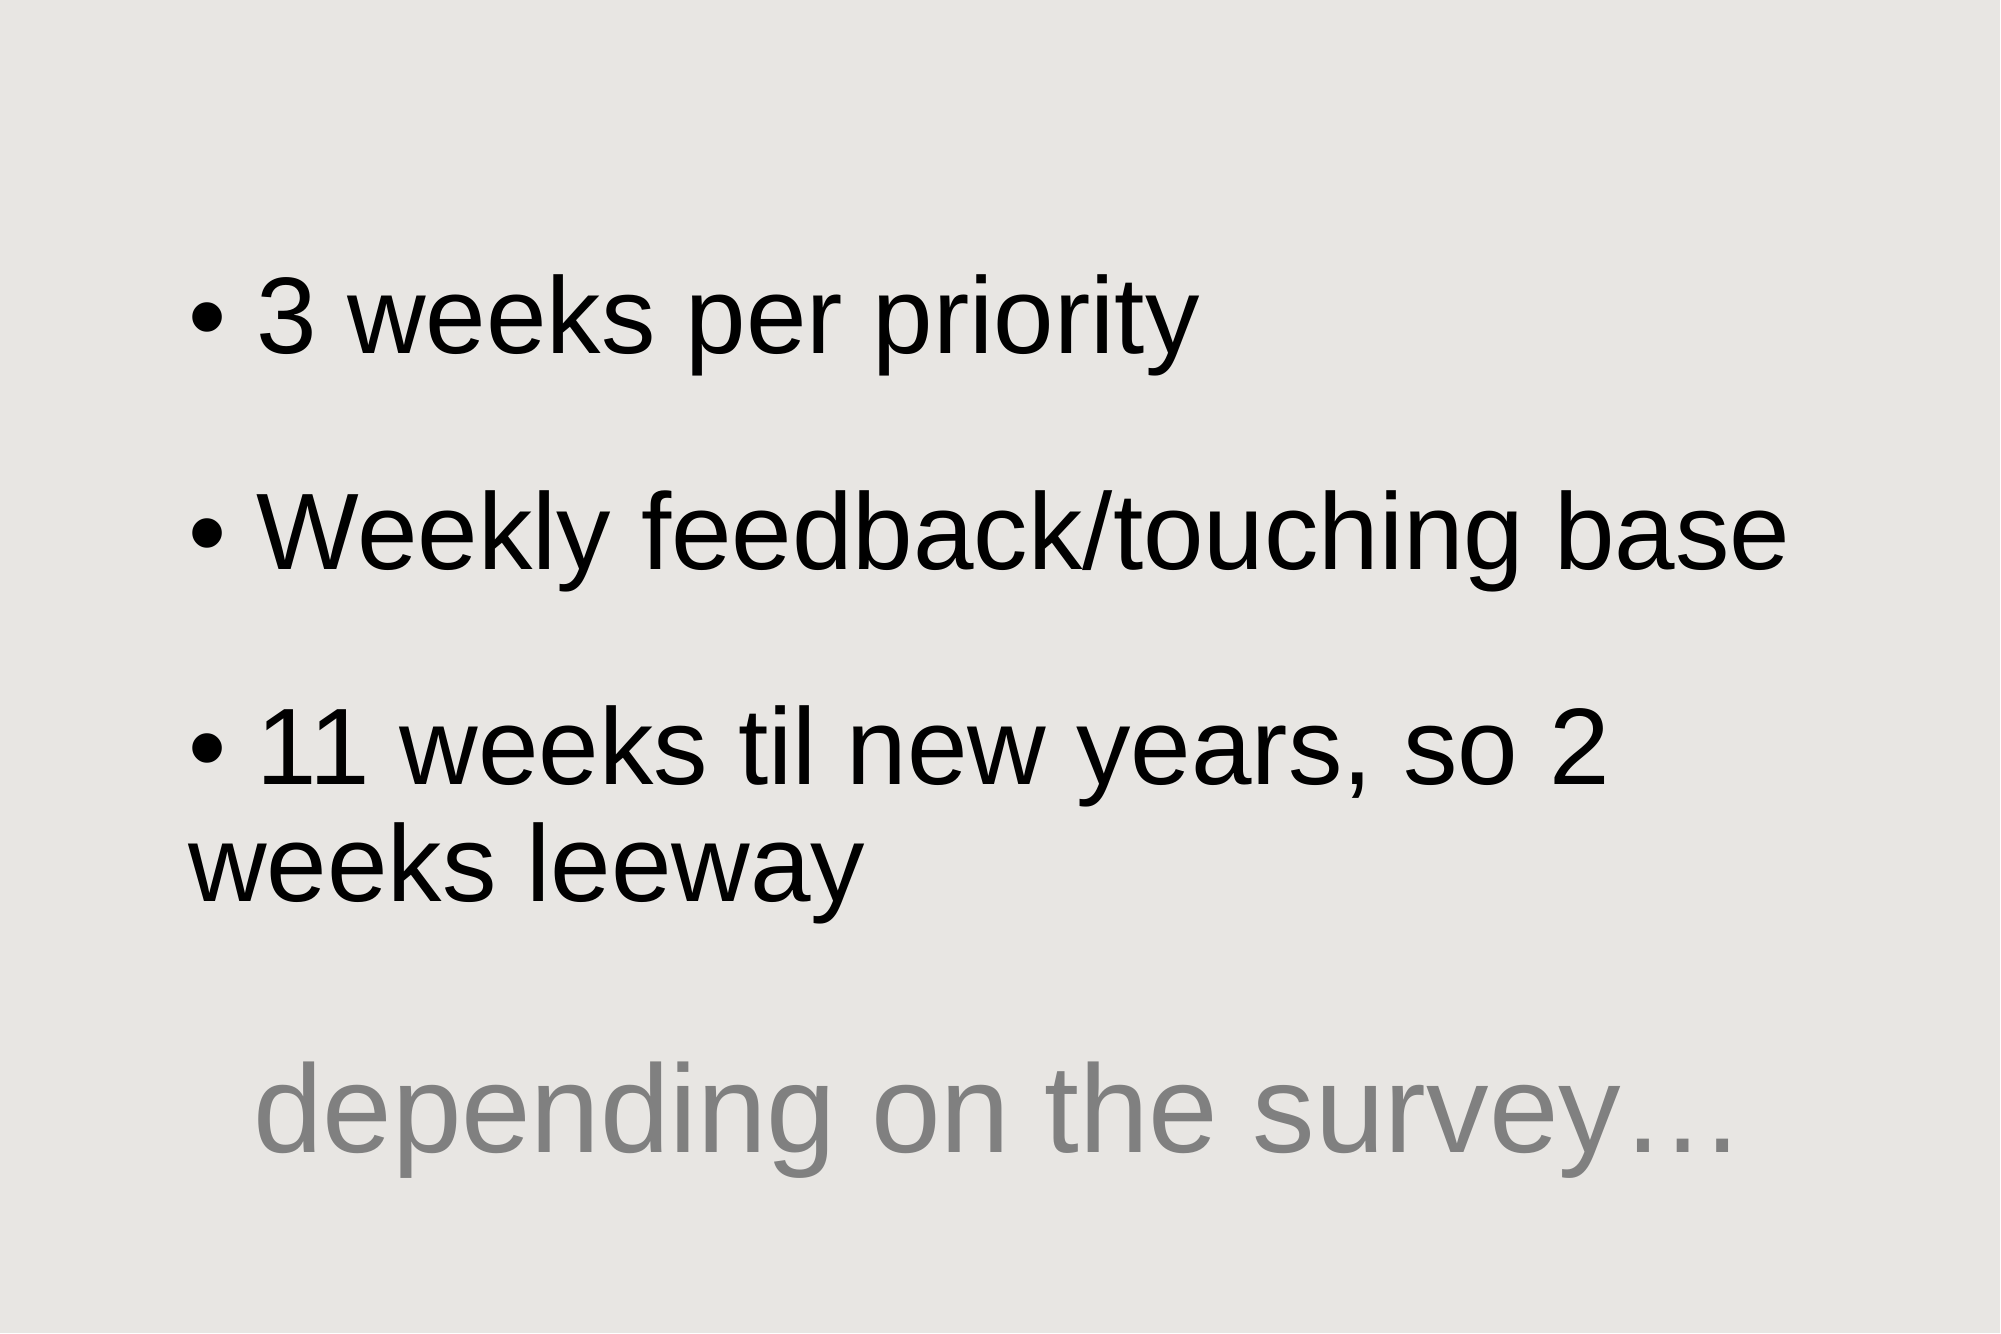

• 3 weeks per priority
• Weekly feedback/touching base
• 11 weeks til new years, so 2 weeks leeway
depending on the survey…